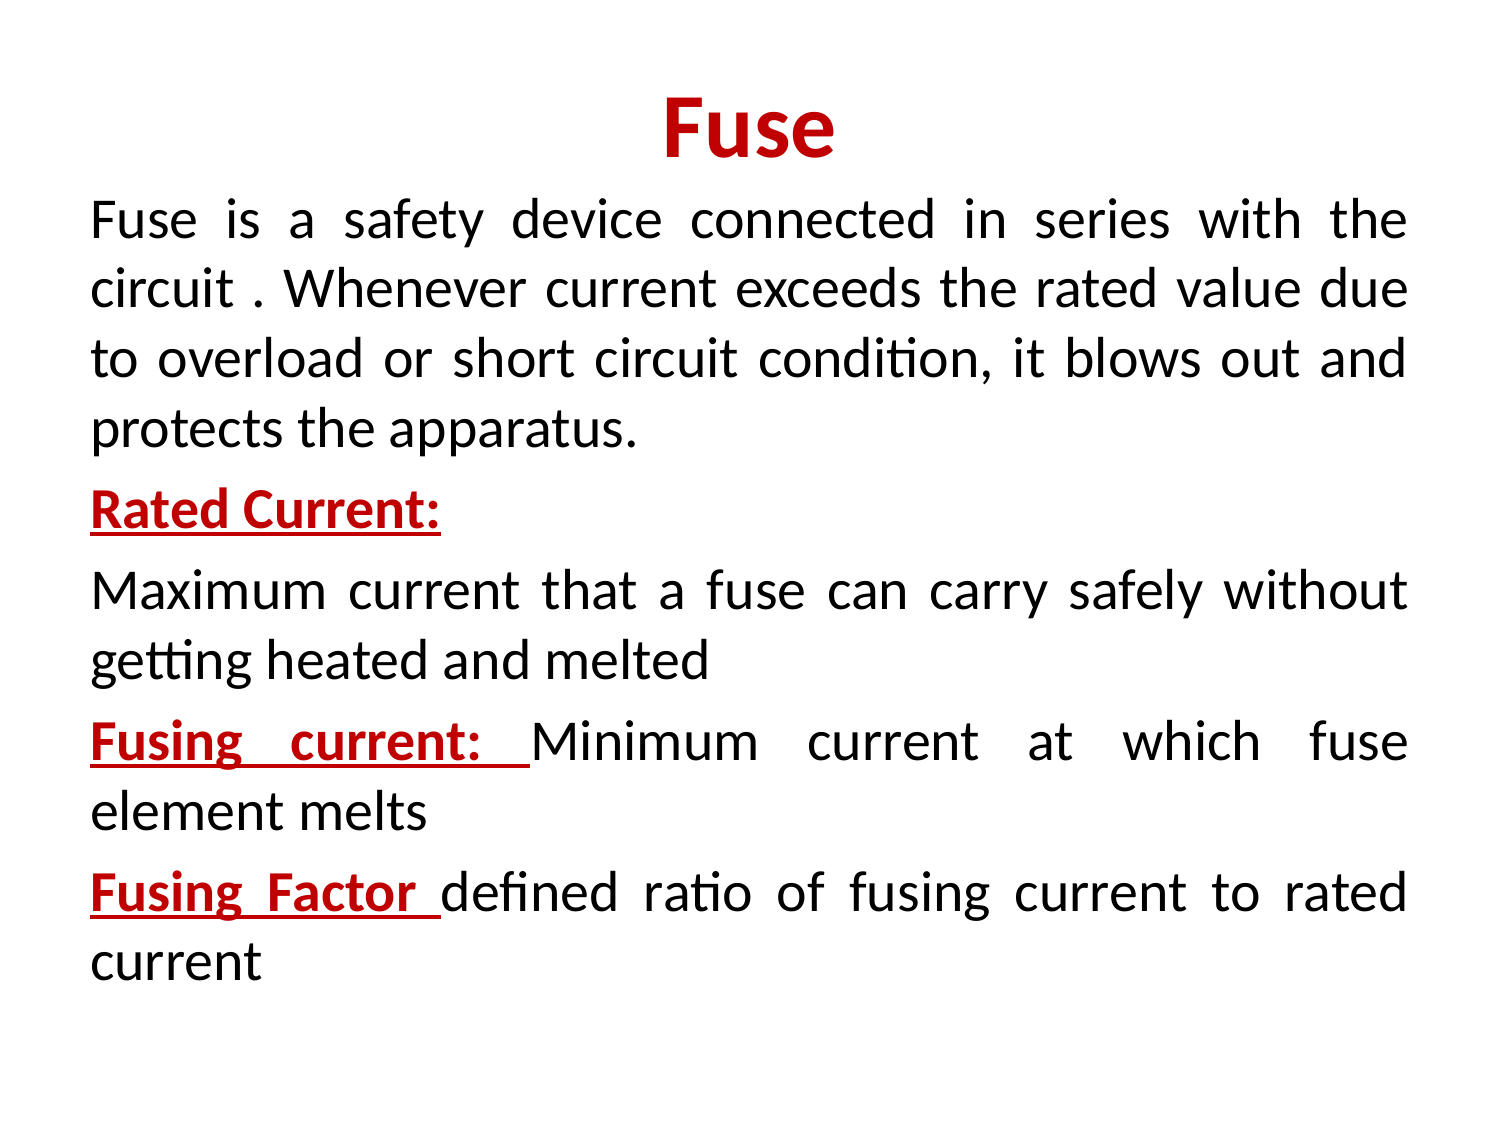

# Fuse
Fuse is a safety device connected in series with the circuit . Whenever current exceeds the rated value due to overload or short circuit condition, it blows out and protects the apparatus.
Rated Current:
Maximum current that a fuse can carry safely without getting heated and melted
Fusing current: Minimum current at which fuse element melts
Fusing Factor defined ratio of fusing current to rated current